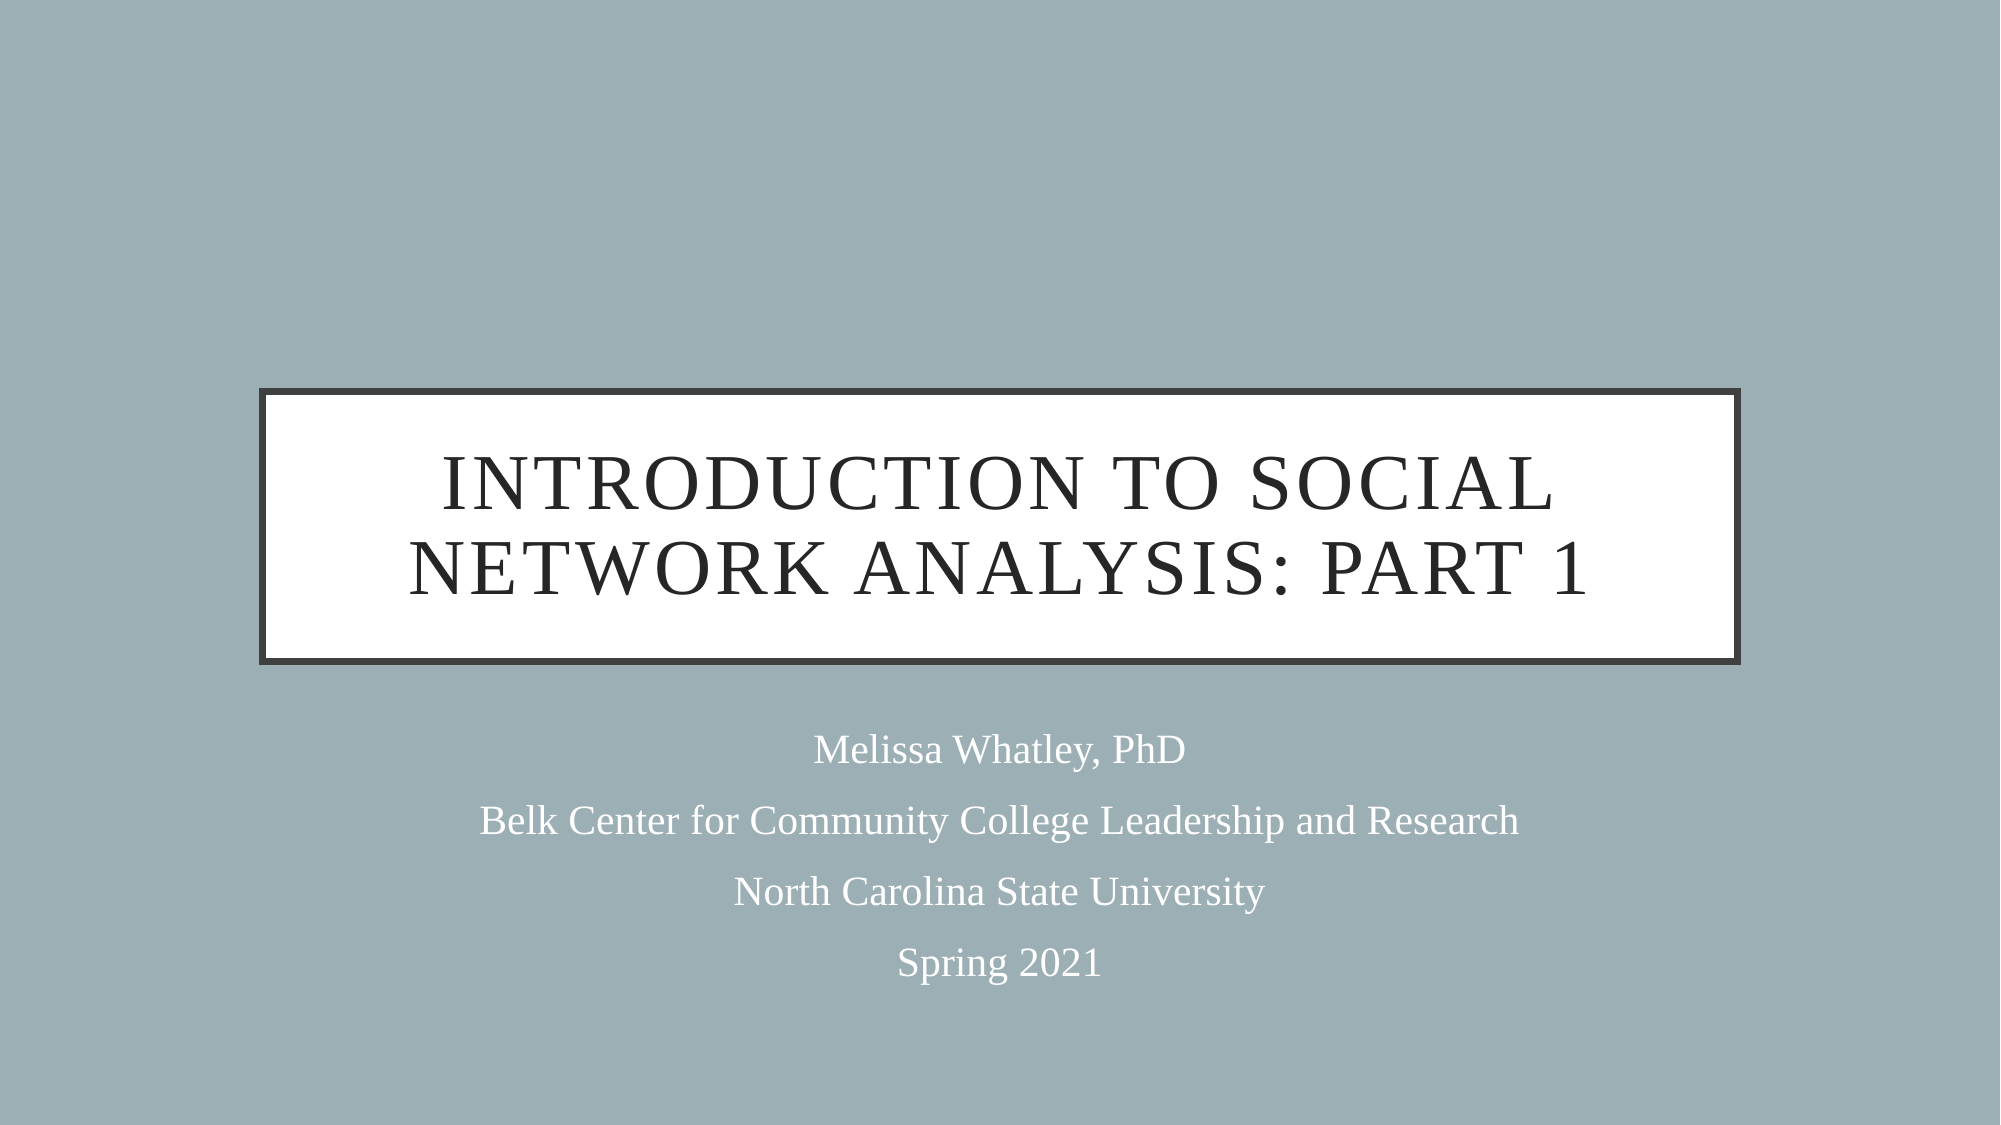

# Introduction to Social Network Analysis: Part 1
Melissa Whatley, PhD
Belk Center for Community College Leadership and Research
North Carolina State University
Spring 2021